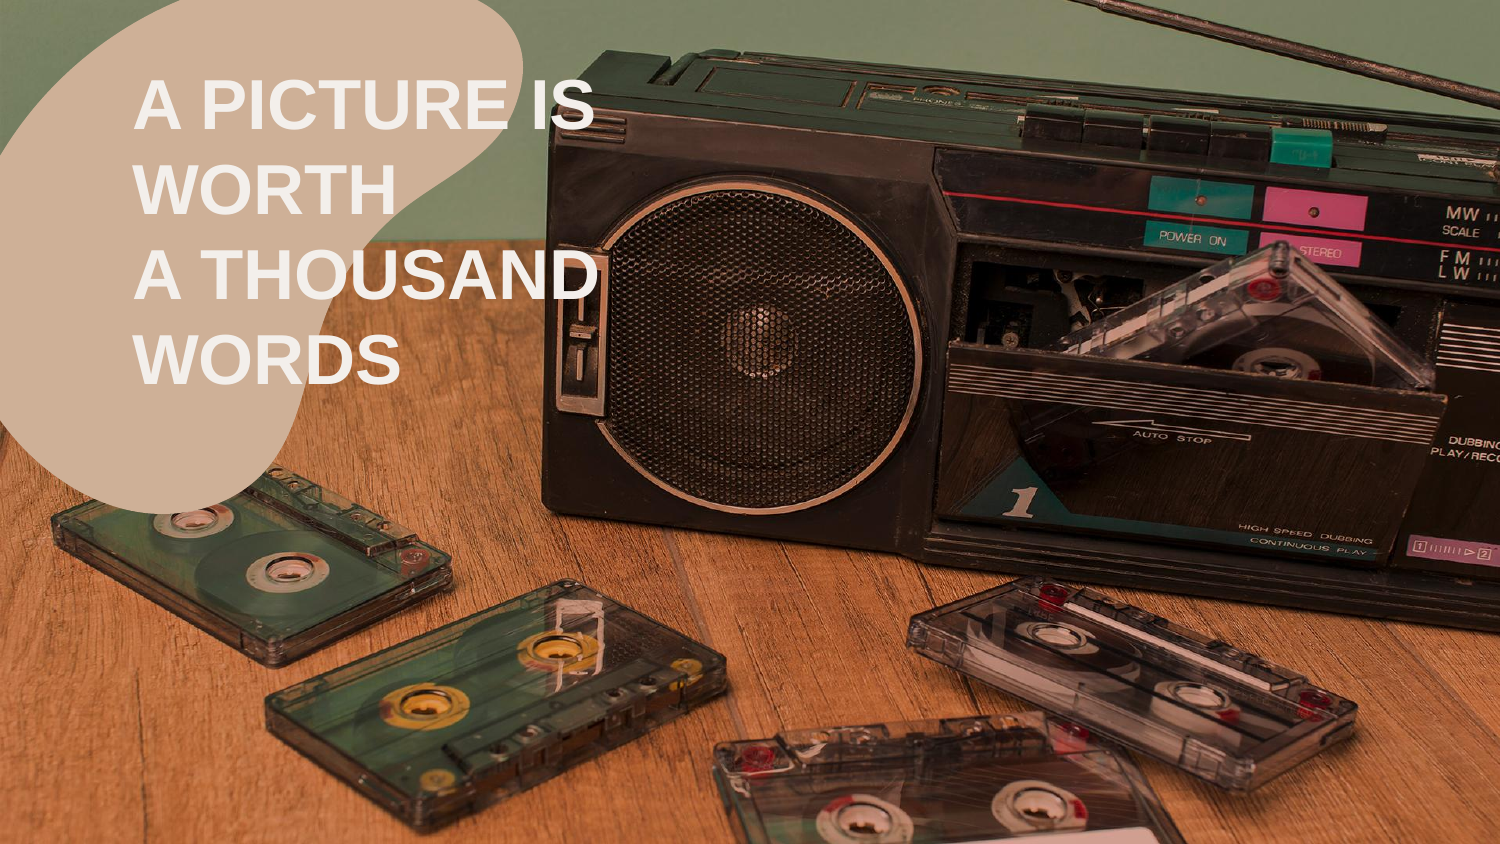

A PICTURE IS WORTH
A THOUSAND WORDS